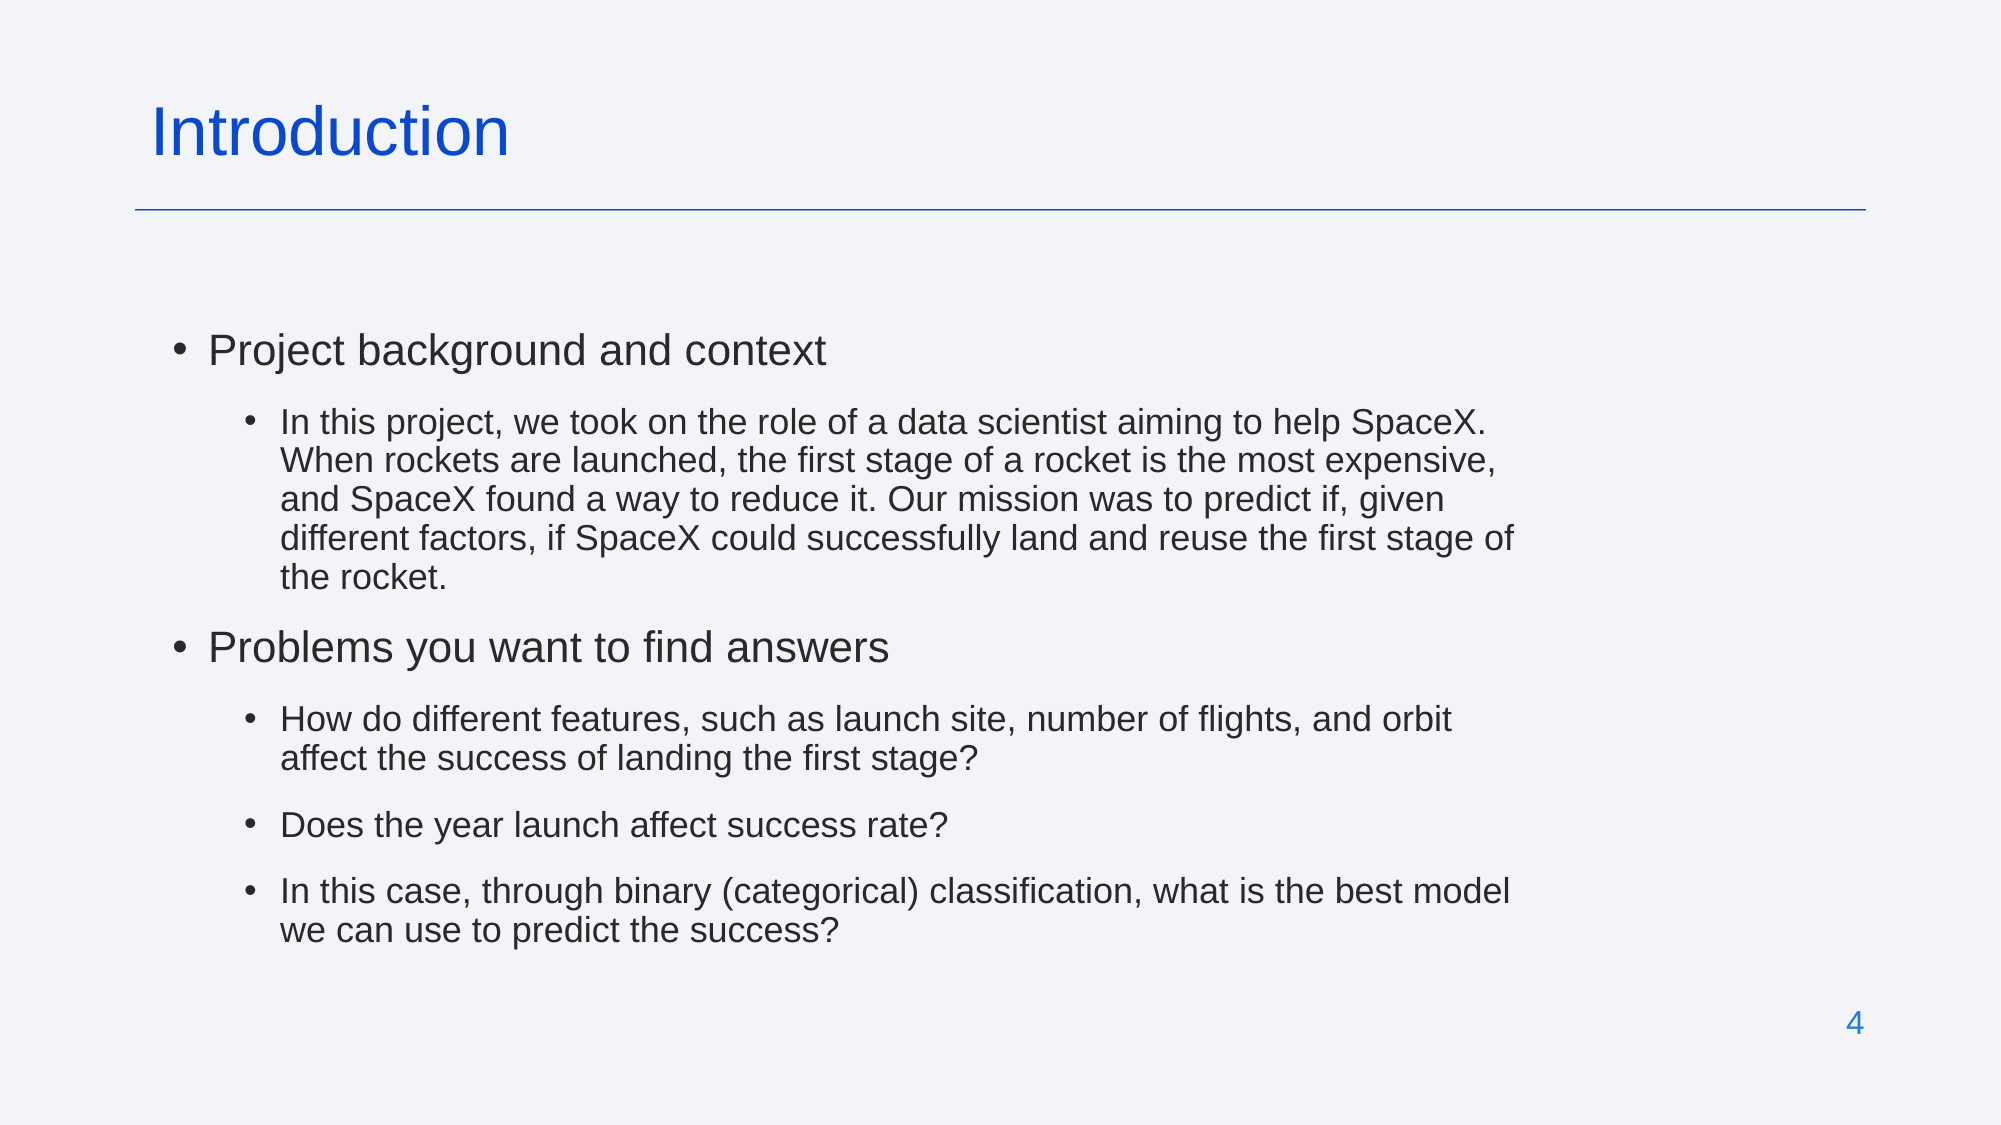

Introduction
Project background and context
In this project, we took on the role of a data scientist aiming to help SpaceX. When rockets are launched, the first stage of a rocket is the most expensive, and SpaceX found a way to reduce it. Our mission was to predict if, given different factors, if SpaceX could successfully land and reuse the first stage of the rocket.
Problems you want to find answers
How do different features, such as launch site, number of flights, and orbit affect the success of landing the first stage?
Does the year launch affect success rate?
In this case, through binary (categorical) classification, what is the best model we can use to predict the success?
4